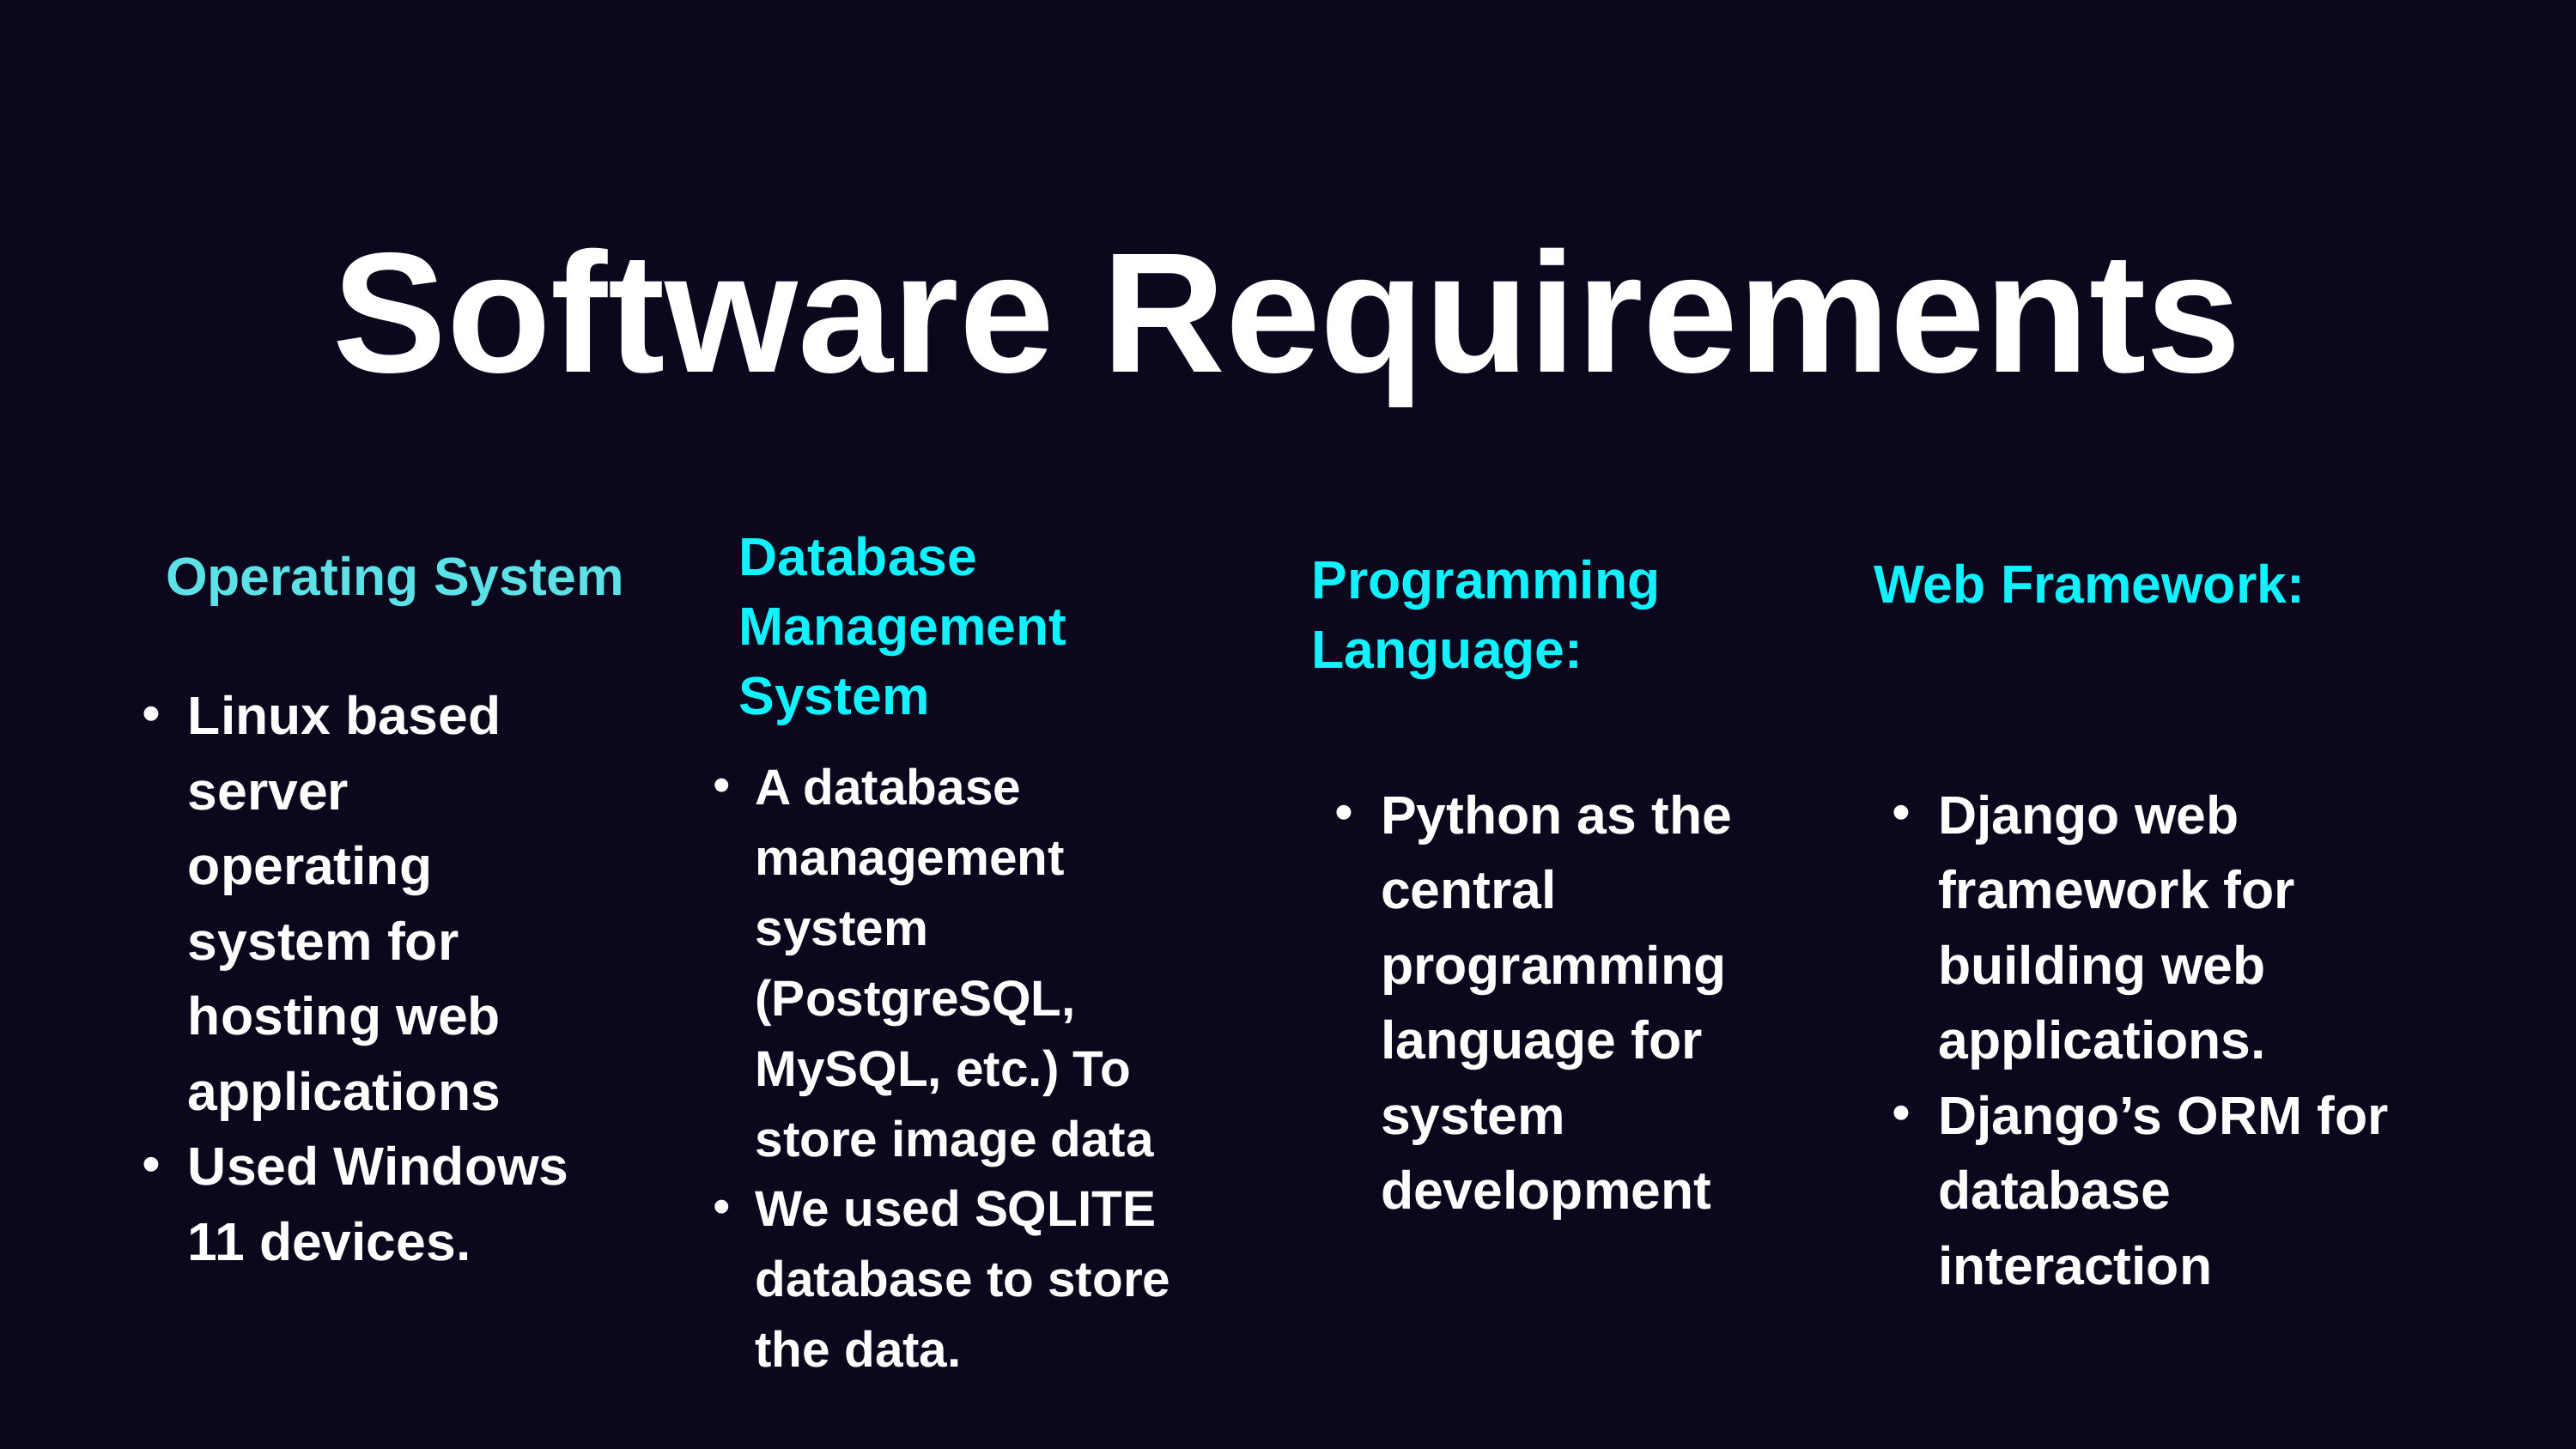

Software Requirements
Database Management System
Operating System
Web Framework:
Programming Language:

Linux based server operating system for hosting web applications
Used Windows 11 devices.
A database management system (PostgreSQL, MySQL, etc.) To store image data
We used SQLITE database to store the data.
Python as the central programming language for system development
Django web framework for building web applications.
Django’s ORM for database interaction